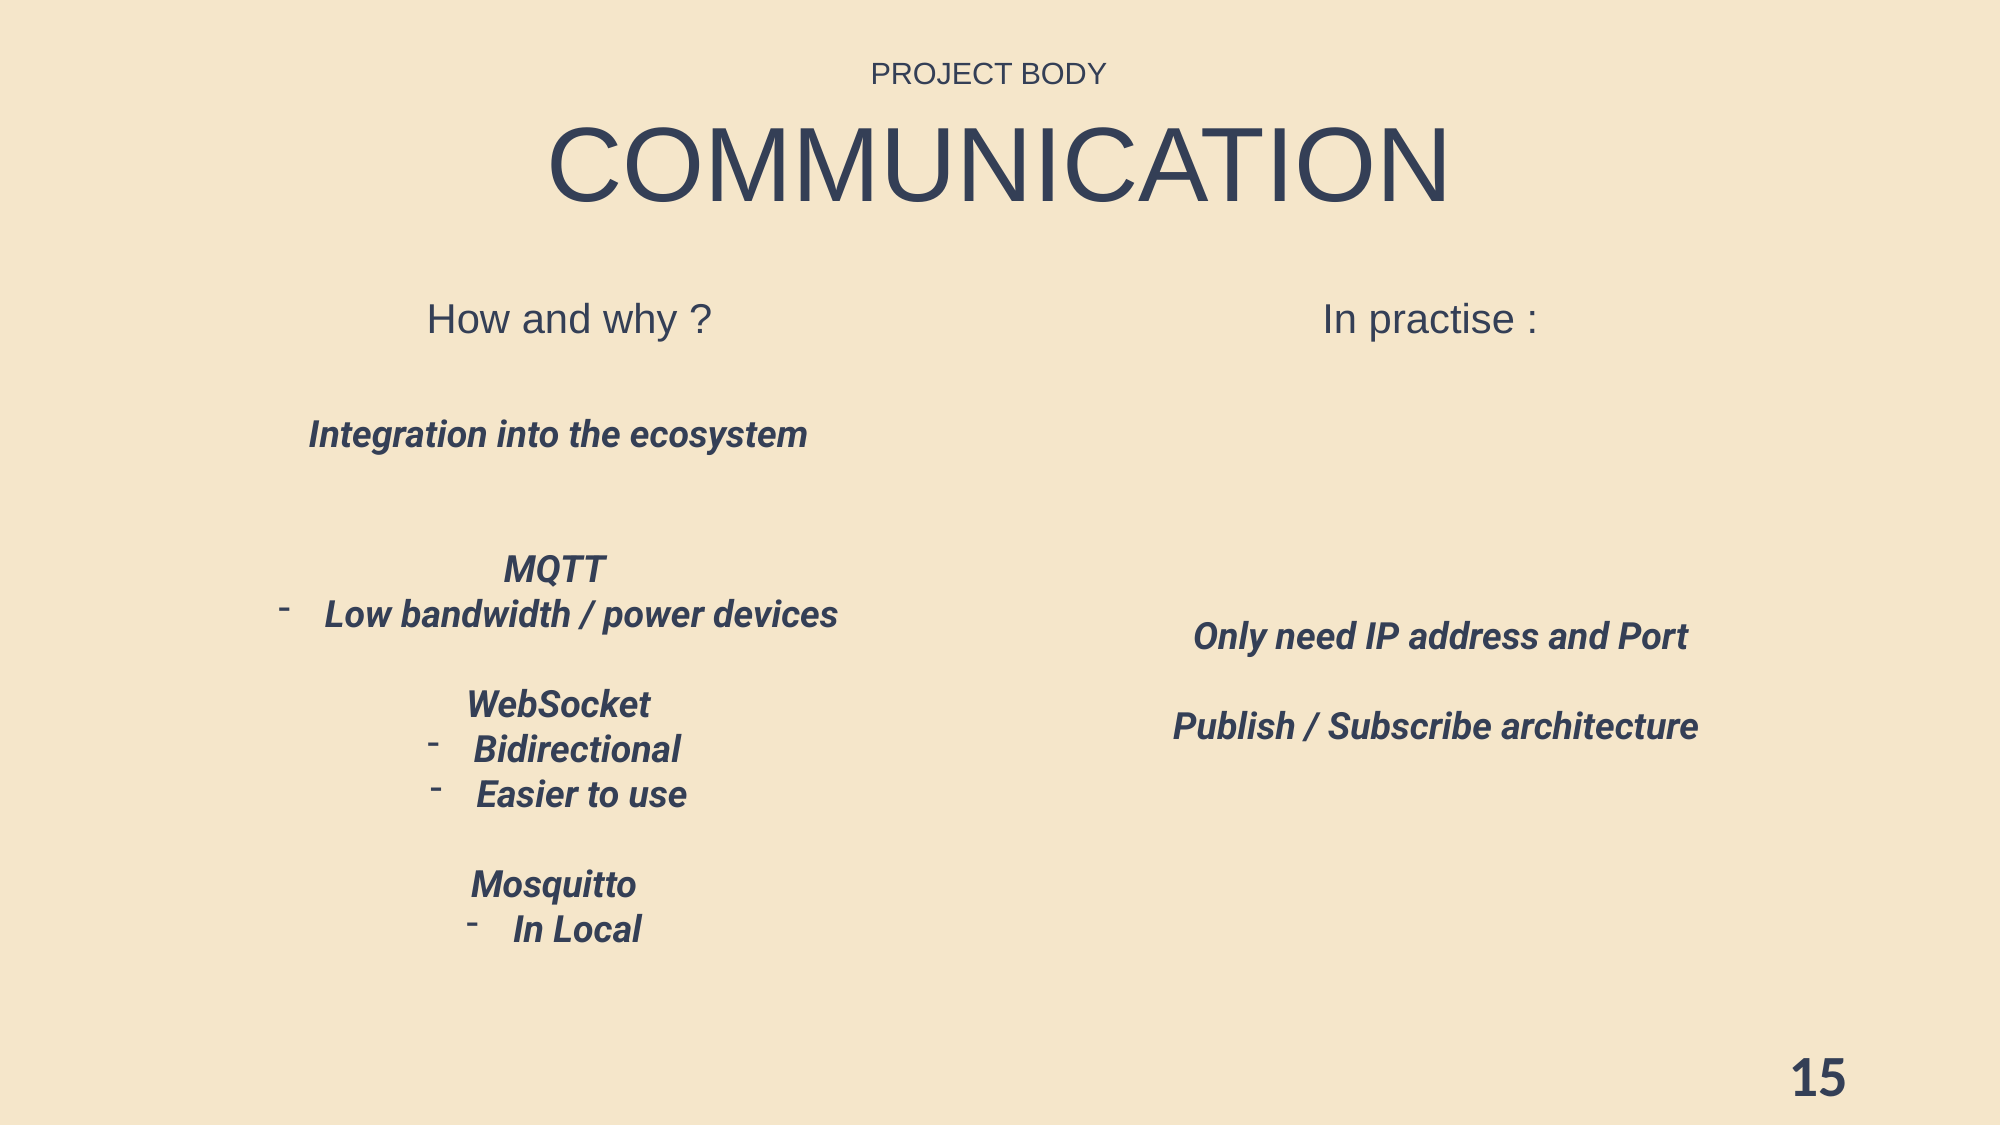

PROJECT BODY
COMMUNICATION
How and why ?
In practise :
Integration into the ecosystem

MQTT
Low bandwidth / power devices

WebSocket
Bidirectional
Easier to use

Mosquitto
In Local
Only need IP address and Port

Publish / Subscribe architecture
15